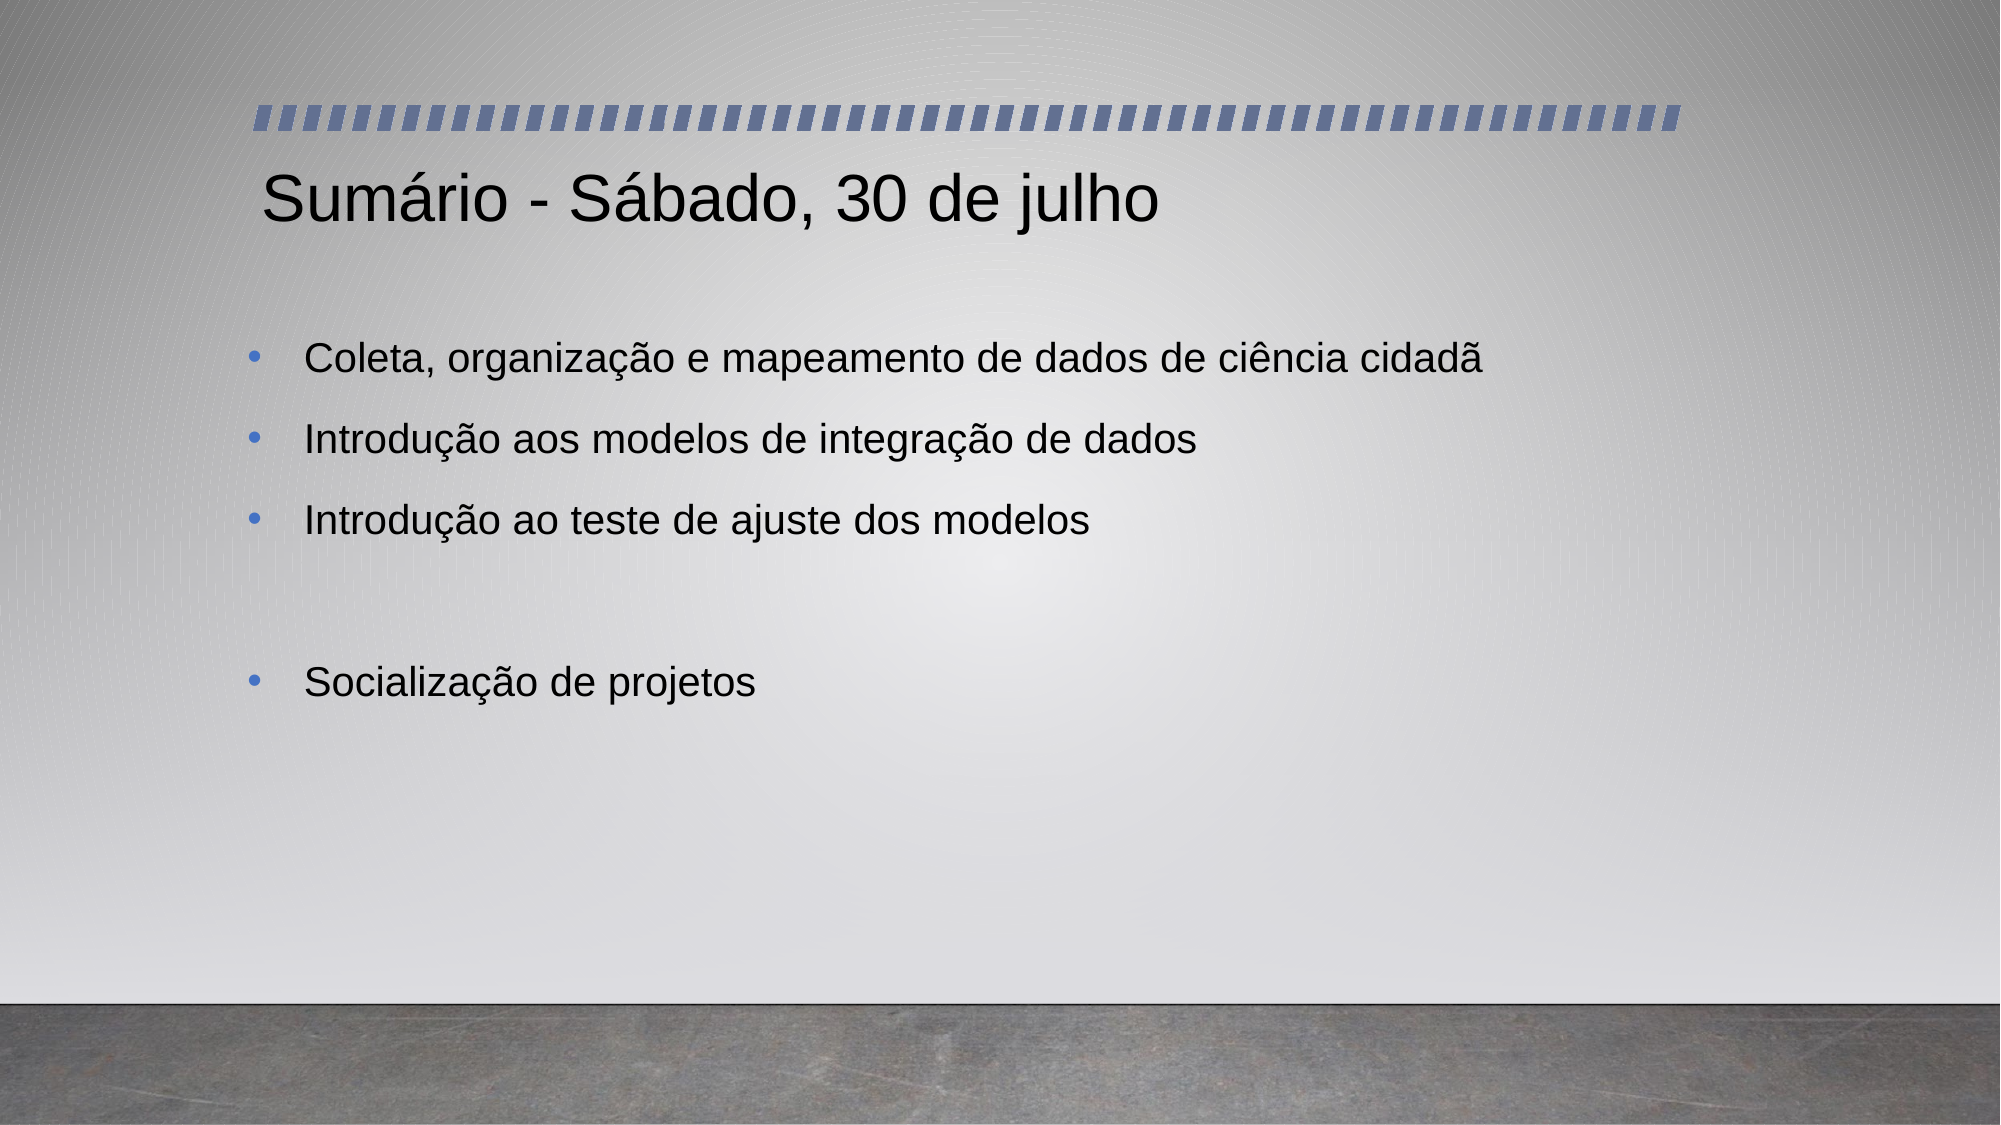

Sumário - Sábado, 30 de julho
Coleta, organização e mapeamento de dados de ciência cidadã
Introdução aos modelos de integração de dados
Introdução ao teste de ajuste dos modelos

Socialização de projetos